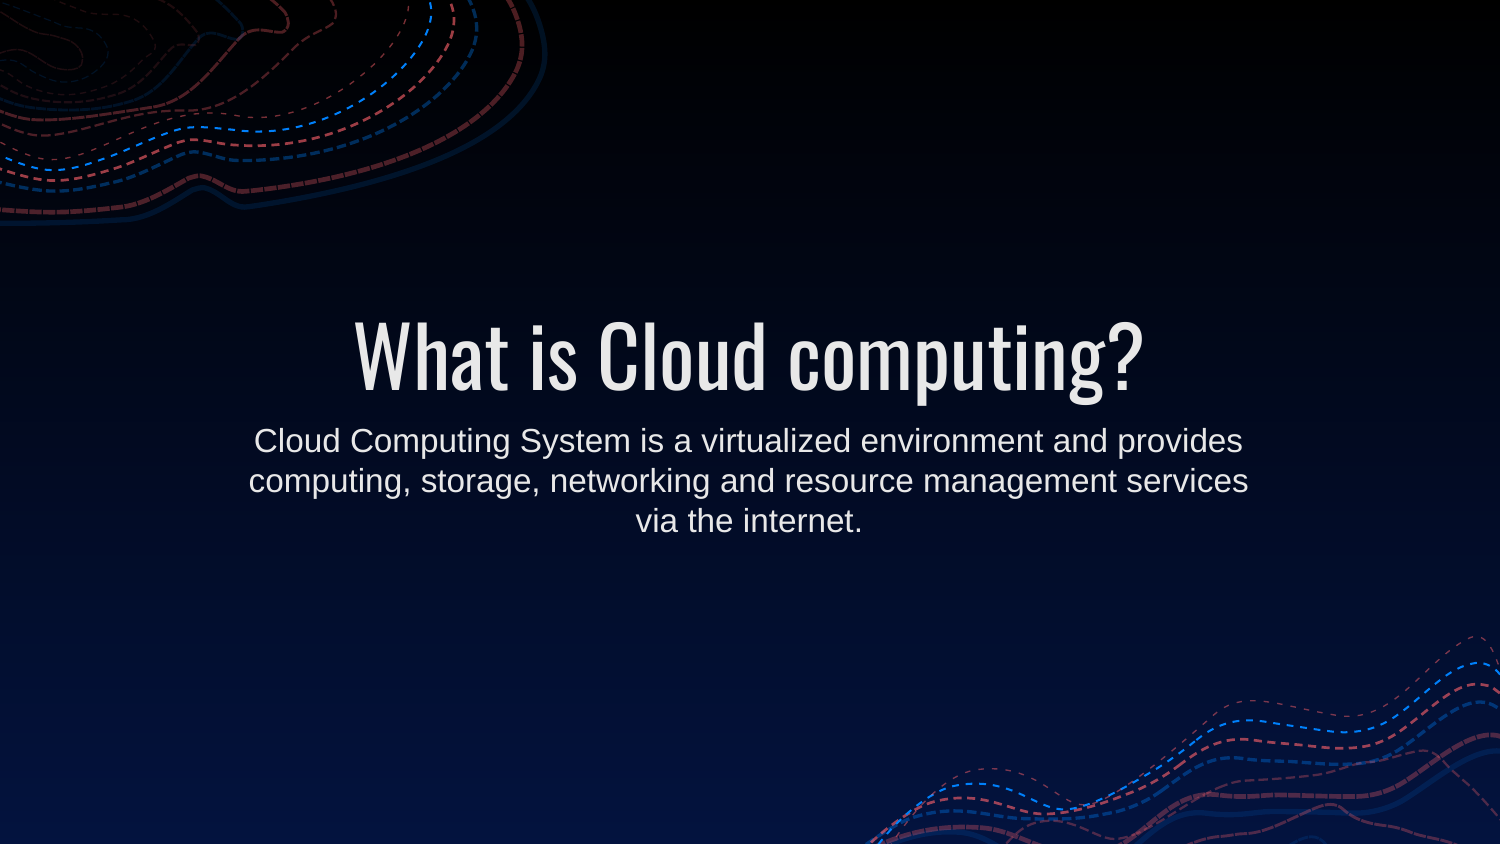

# What is Cloud computing?
Cloud Computing System is a virtualized environment and provides computing, storage, networking and resource management services via the internet.